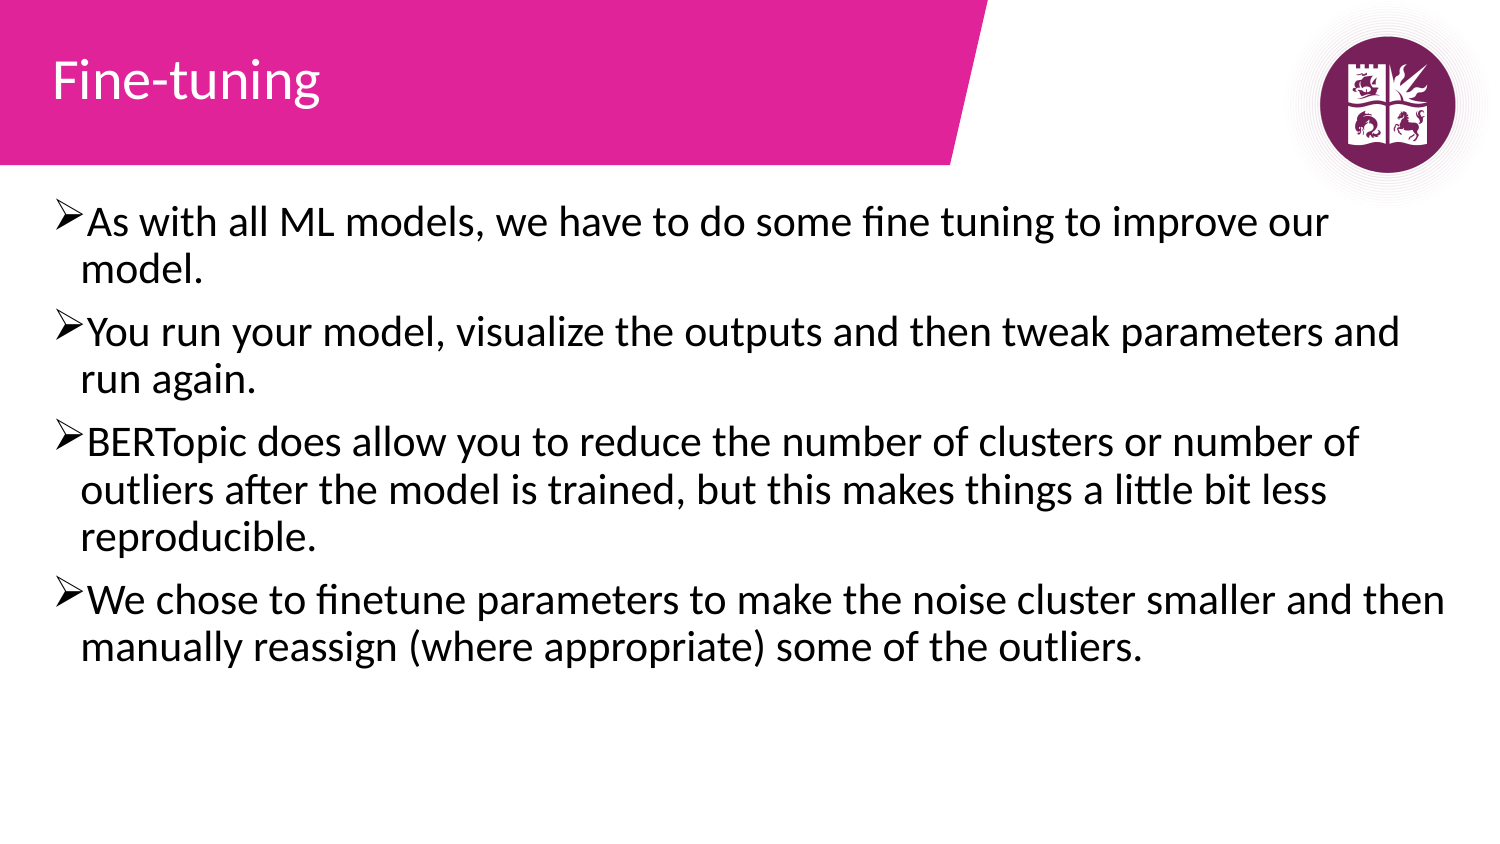

# Fine-tuning
As with all ML models, we have to do some fine tuning to improve our model.
You run your model, visualize the outputs and then tweak parameters and run again.
BERTopic does allow you to reduce the number of clusters or number of outliers after the model is trained, but this makes things a little bit less reproducible.
We chose to finetune parameters to make the noise cluster smaller and then manually reassign (where appropriate) some of the outliers.